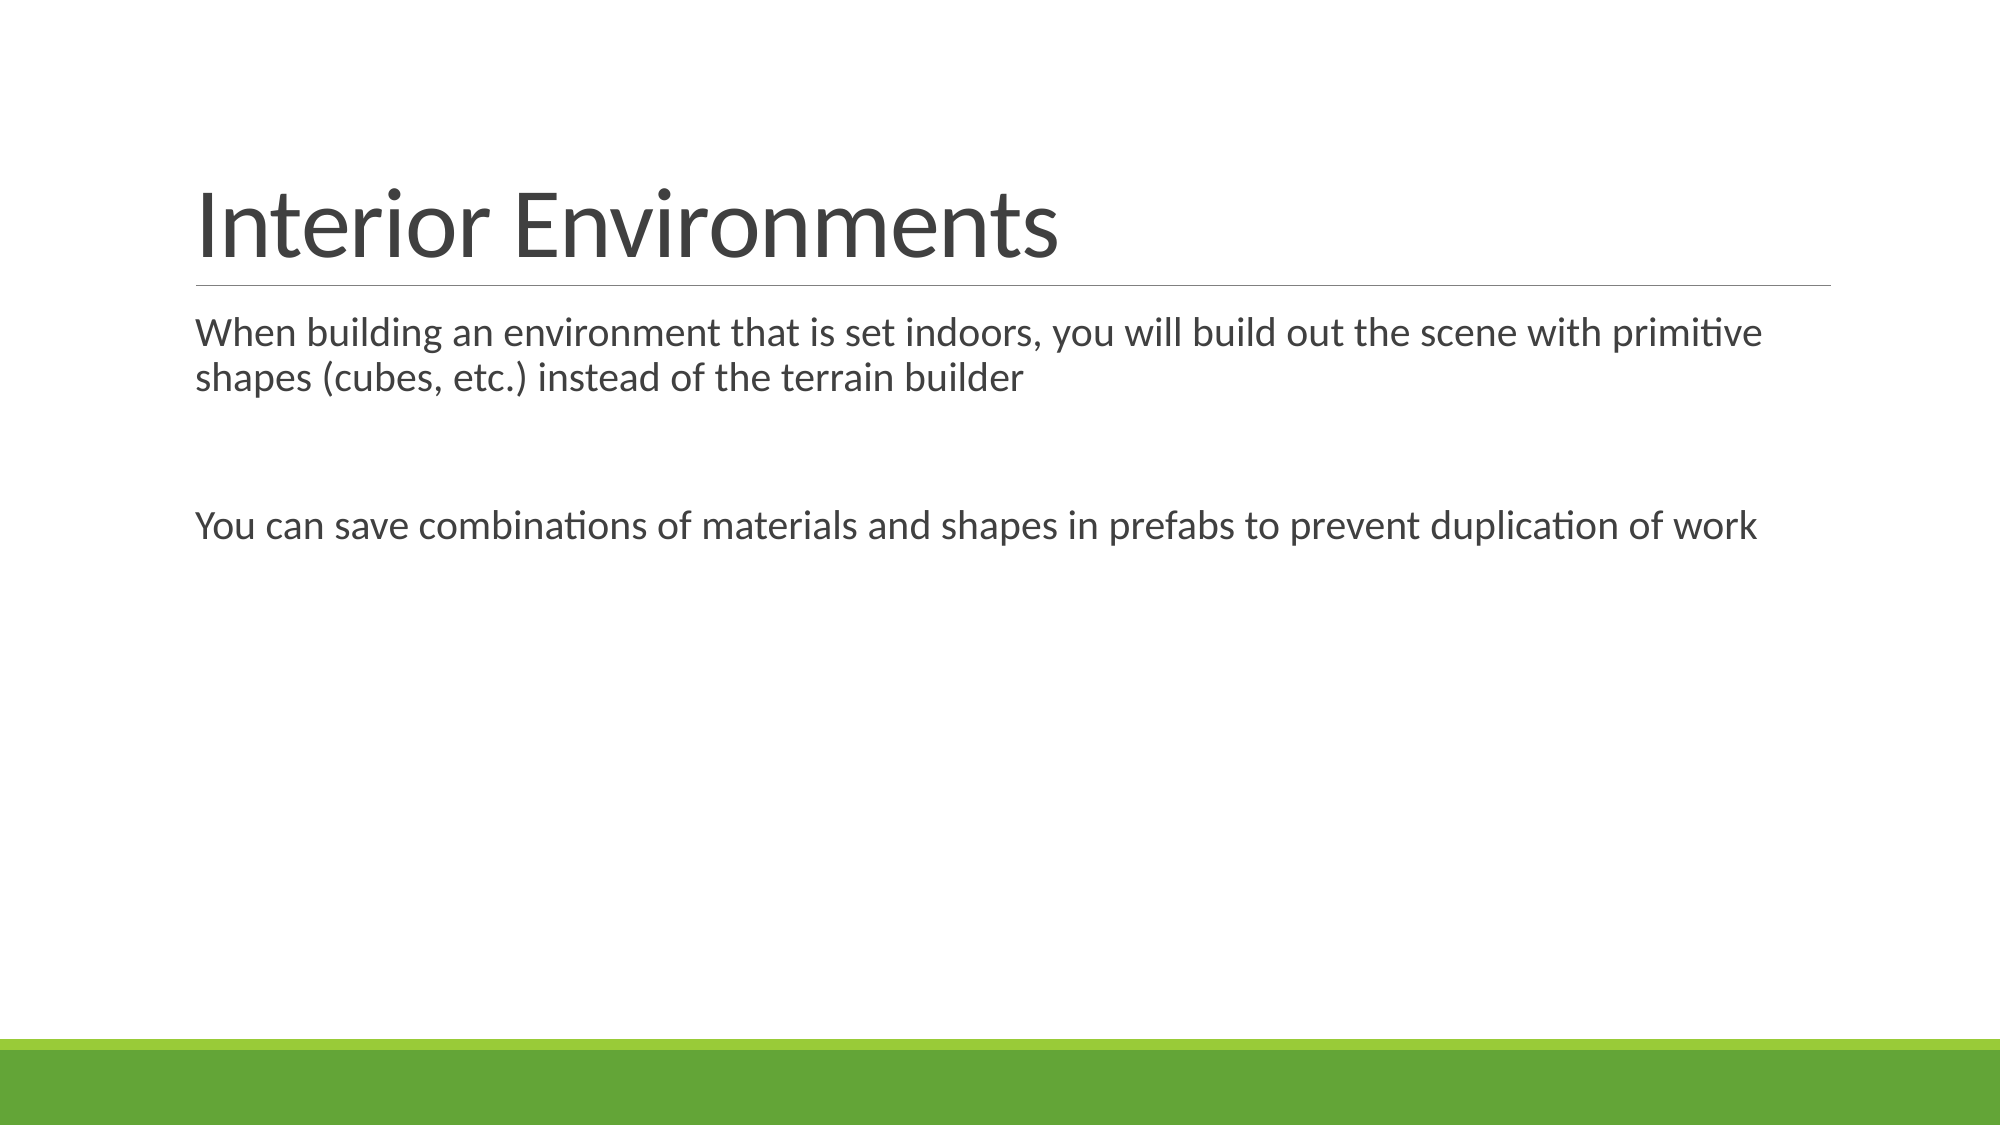

# Interior Environments
When building an environment that is set indoors, you will build out the scene with primitive shapes (cubes, etc.) instead of the terrain builder

You can save combinations of materials and shapes in prefabs to prevent duplication of work